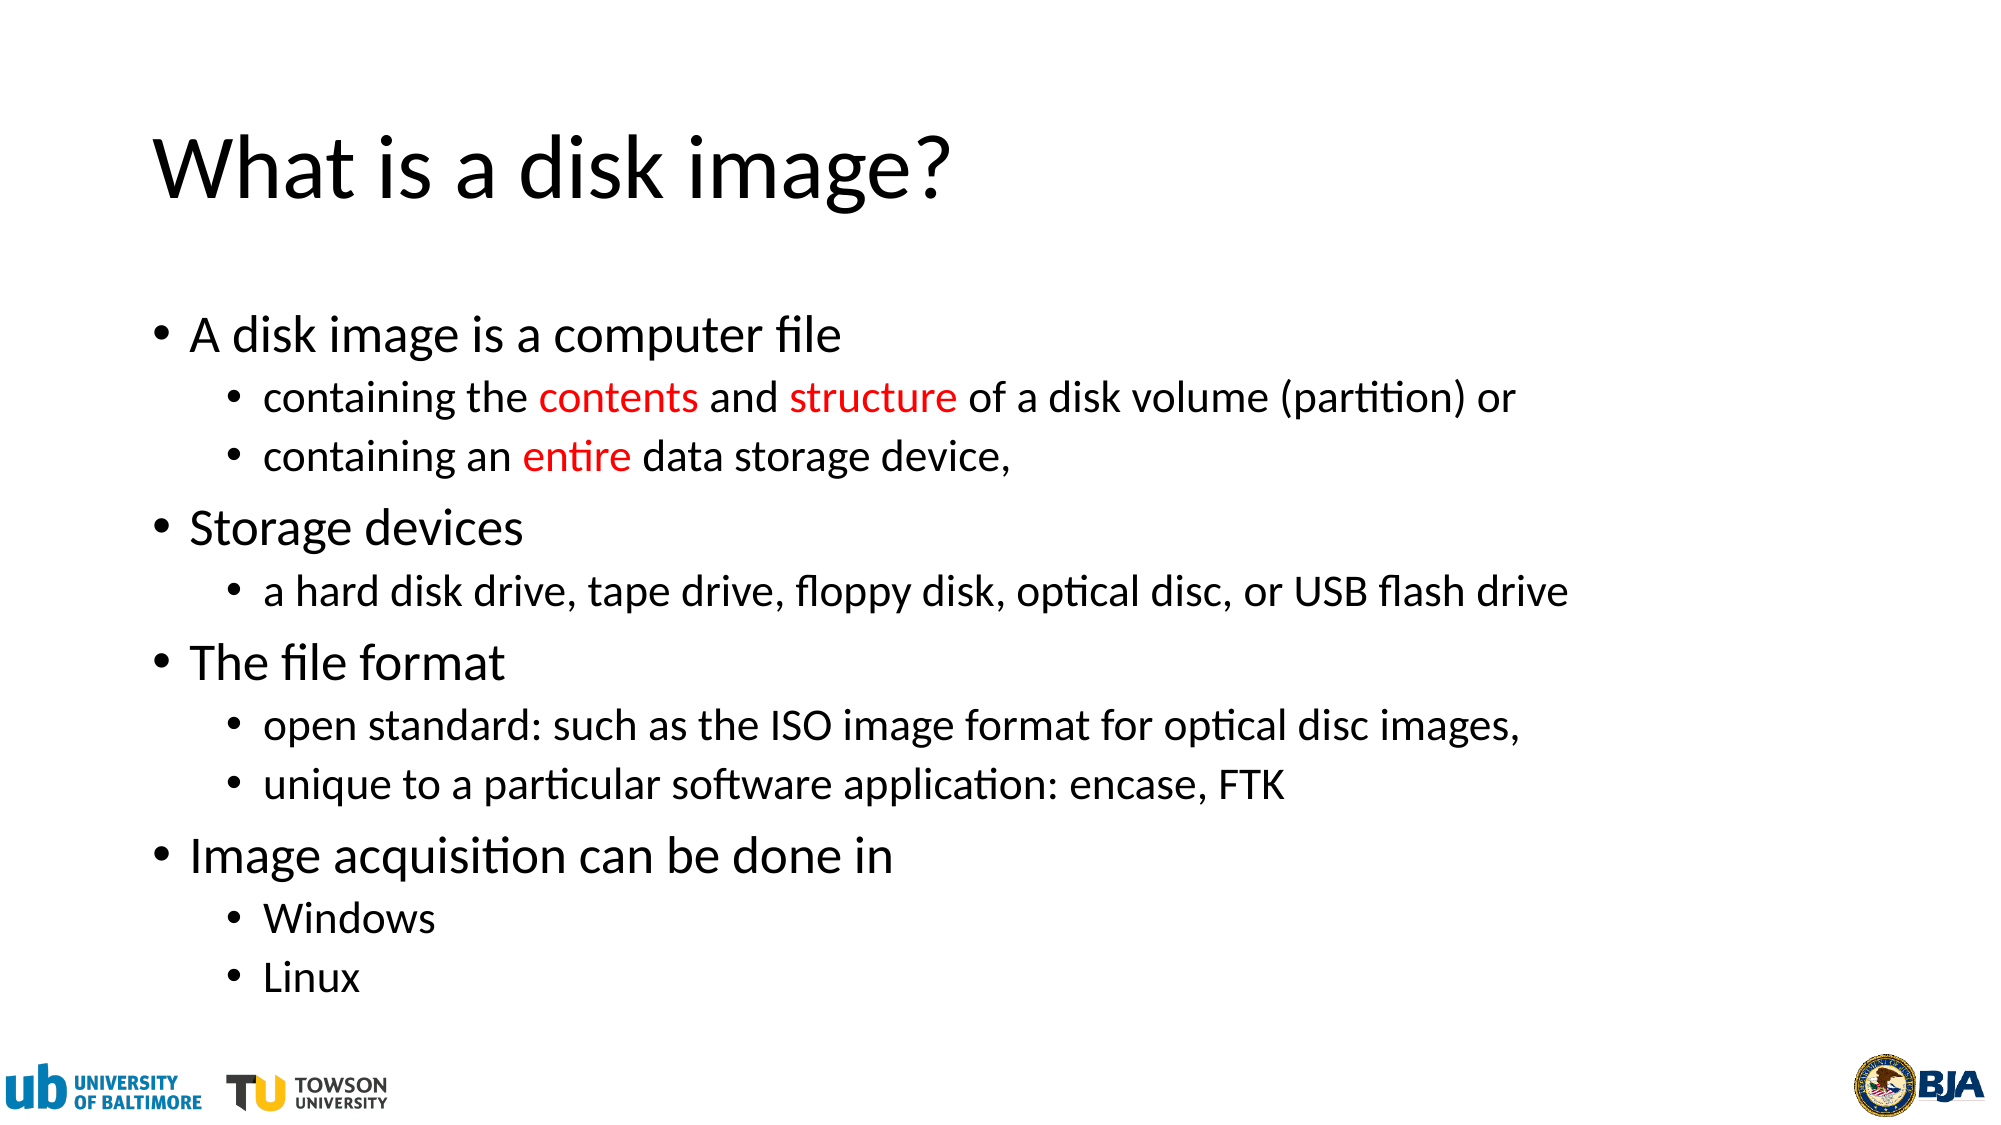

# What is a disk image?
A disk image is a computer file
containing the contents and structure of a disk volume (partition) or
containing an entire data storage device,
Storage devices
a hard disk drive, tape drive, floppy disk, optical disc, or USB flash drive
The file format
open standard: such as the ISO image format for optical disc images,
unique to a particular software application: encase, FTK
Image acquisition can be done in
Windows
Linux